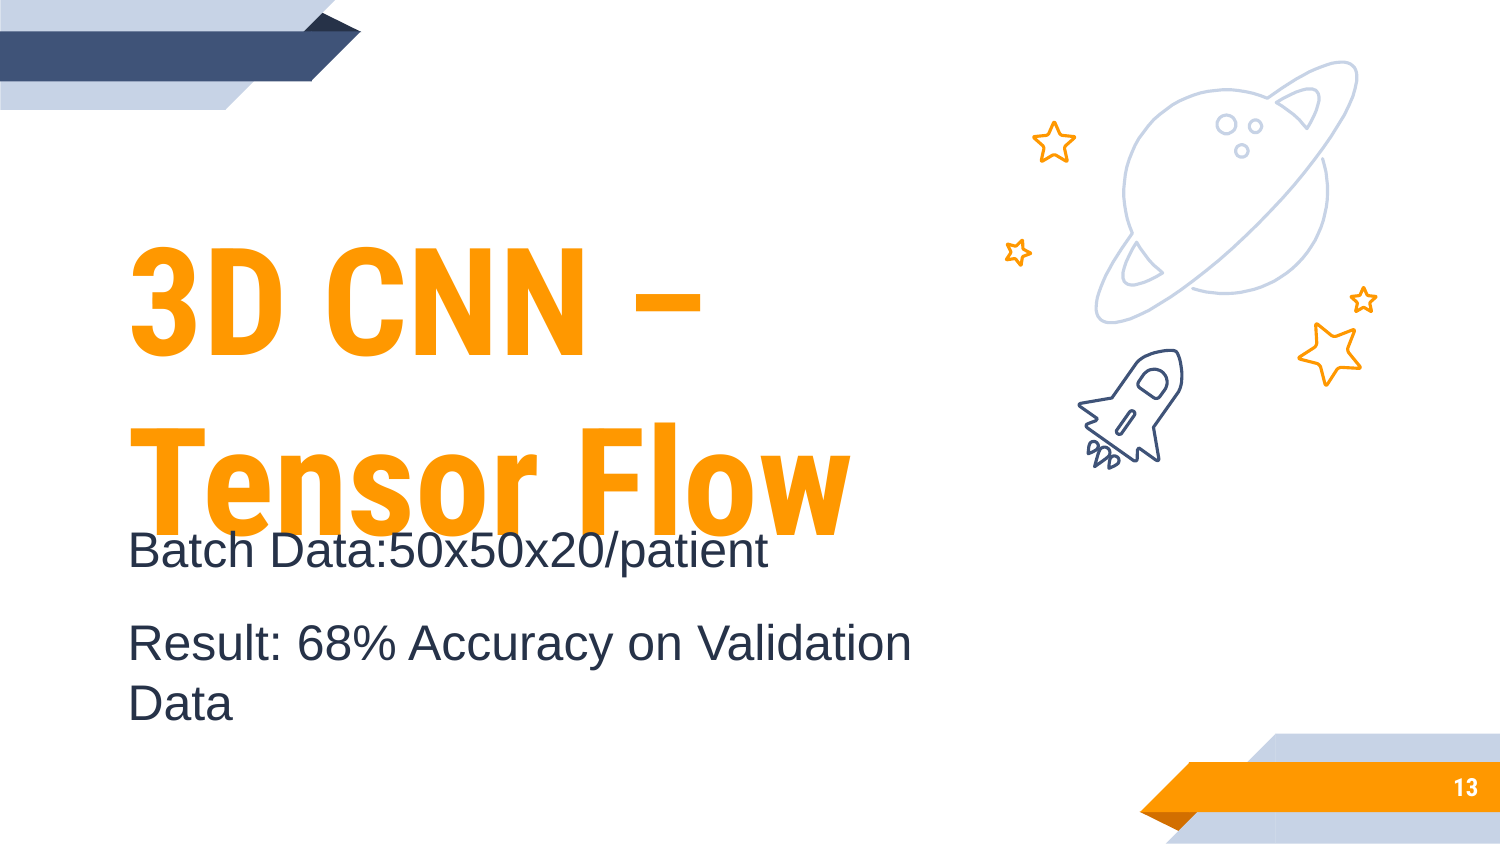

3D CNN – Tensor Flow

Batch Data:50x50x20/patient
Result: 68% Accuracy on Validation Data
13